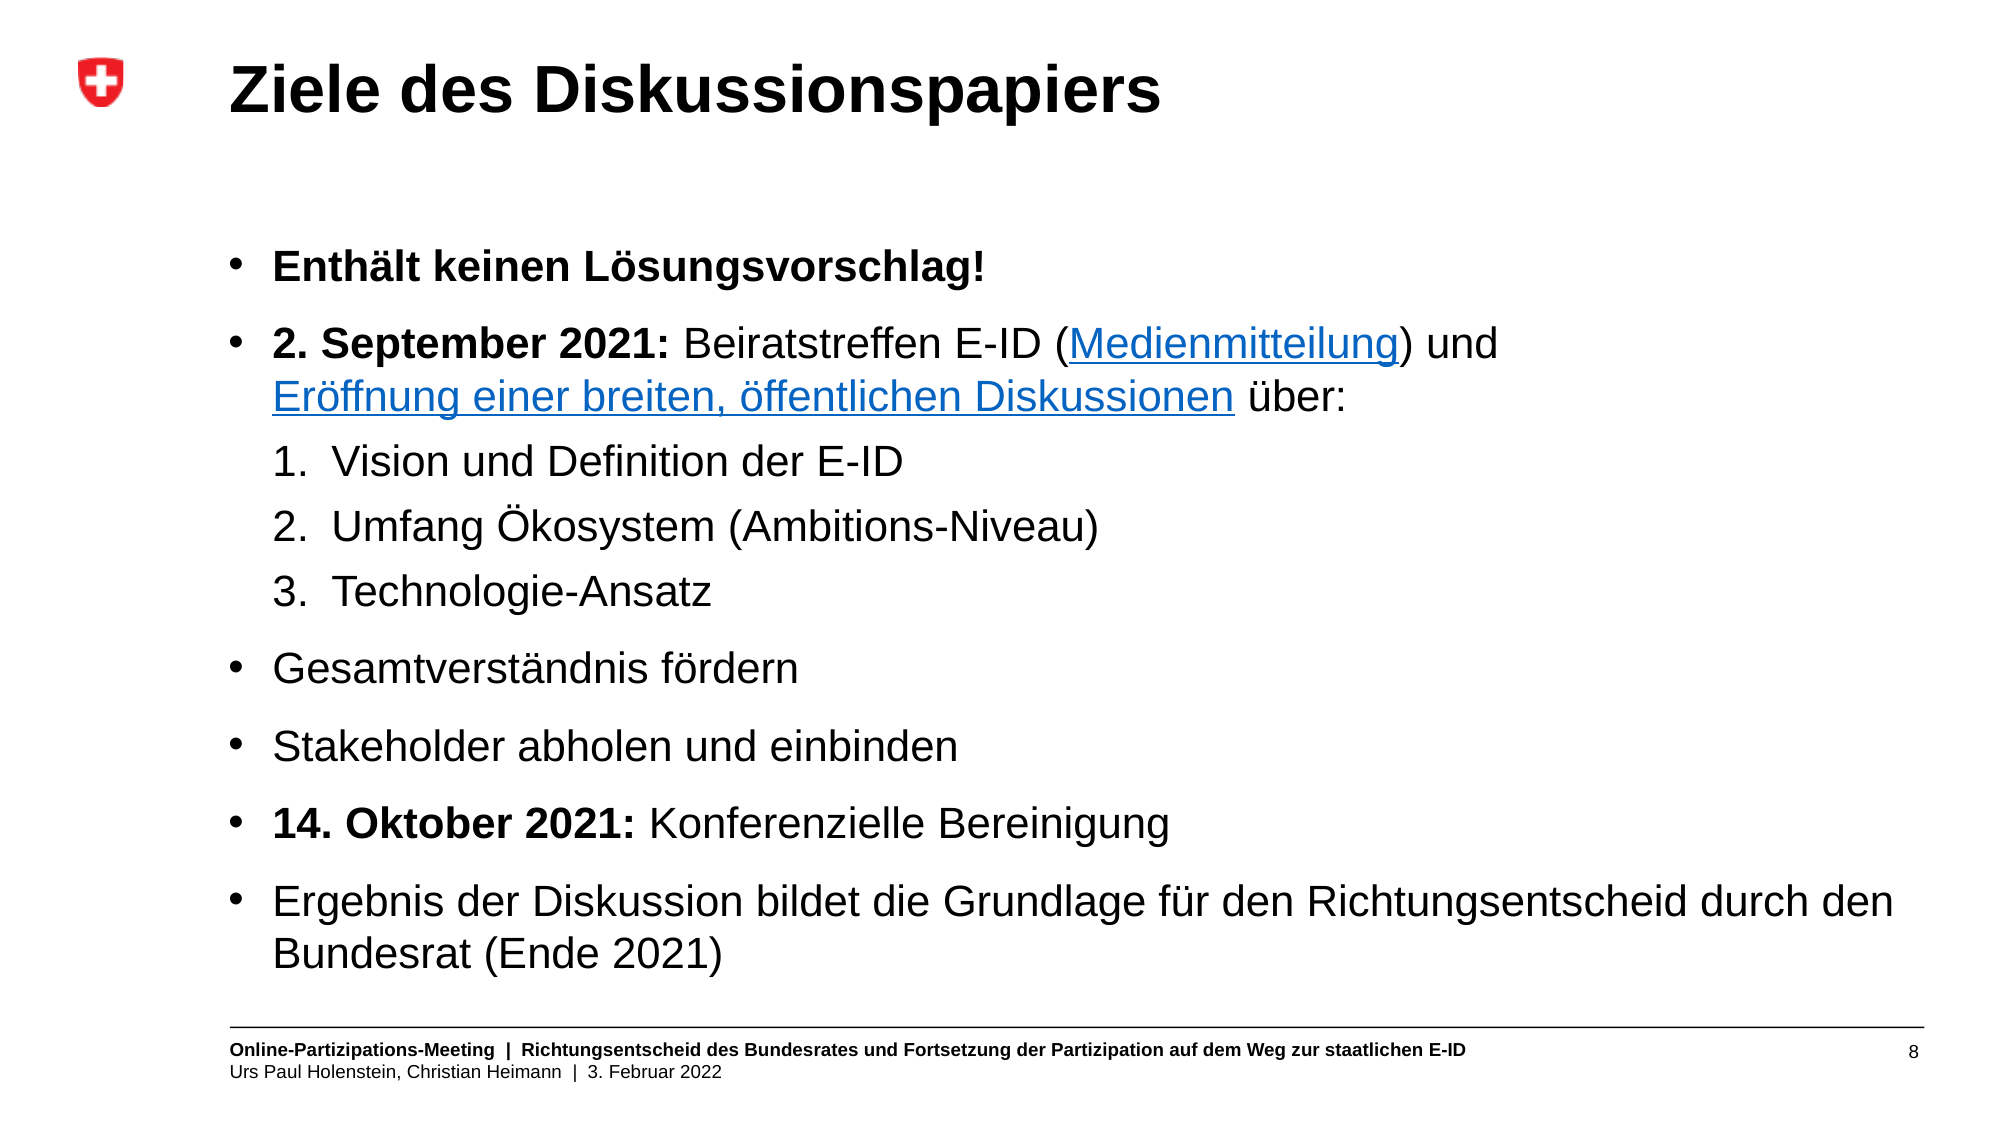

# Ziele des Diskussionspapiers
Enthält keinen Lösungsvorschlag!
2. September 2021: Beiratstreffen E-ID (Medienmitteilung) und Eröffnung einer breiten, öffentlichen Diskussionen über:
Vision und Definition der E-ID
Umfang Ökosystem (Ambitions-Niveau)
Technologie-Ansatz
Gesamtverständnis fördern
Stakeholder abholen und einbinden
14. Oktober 2021: Konferenzielle Bereinigung
Ergebnis der Diskussion bildet die Grundlage für den Richtungsentscheid durch den Bundesrat (Ende 2021)
8